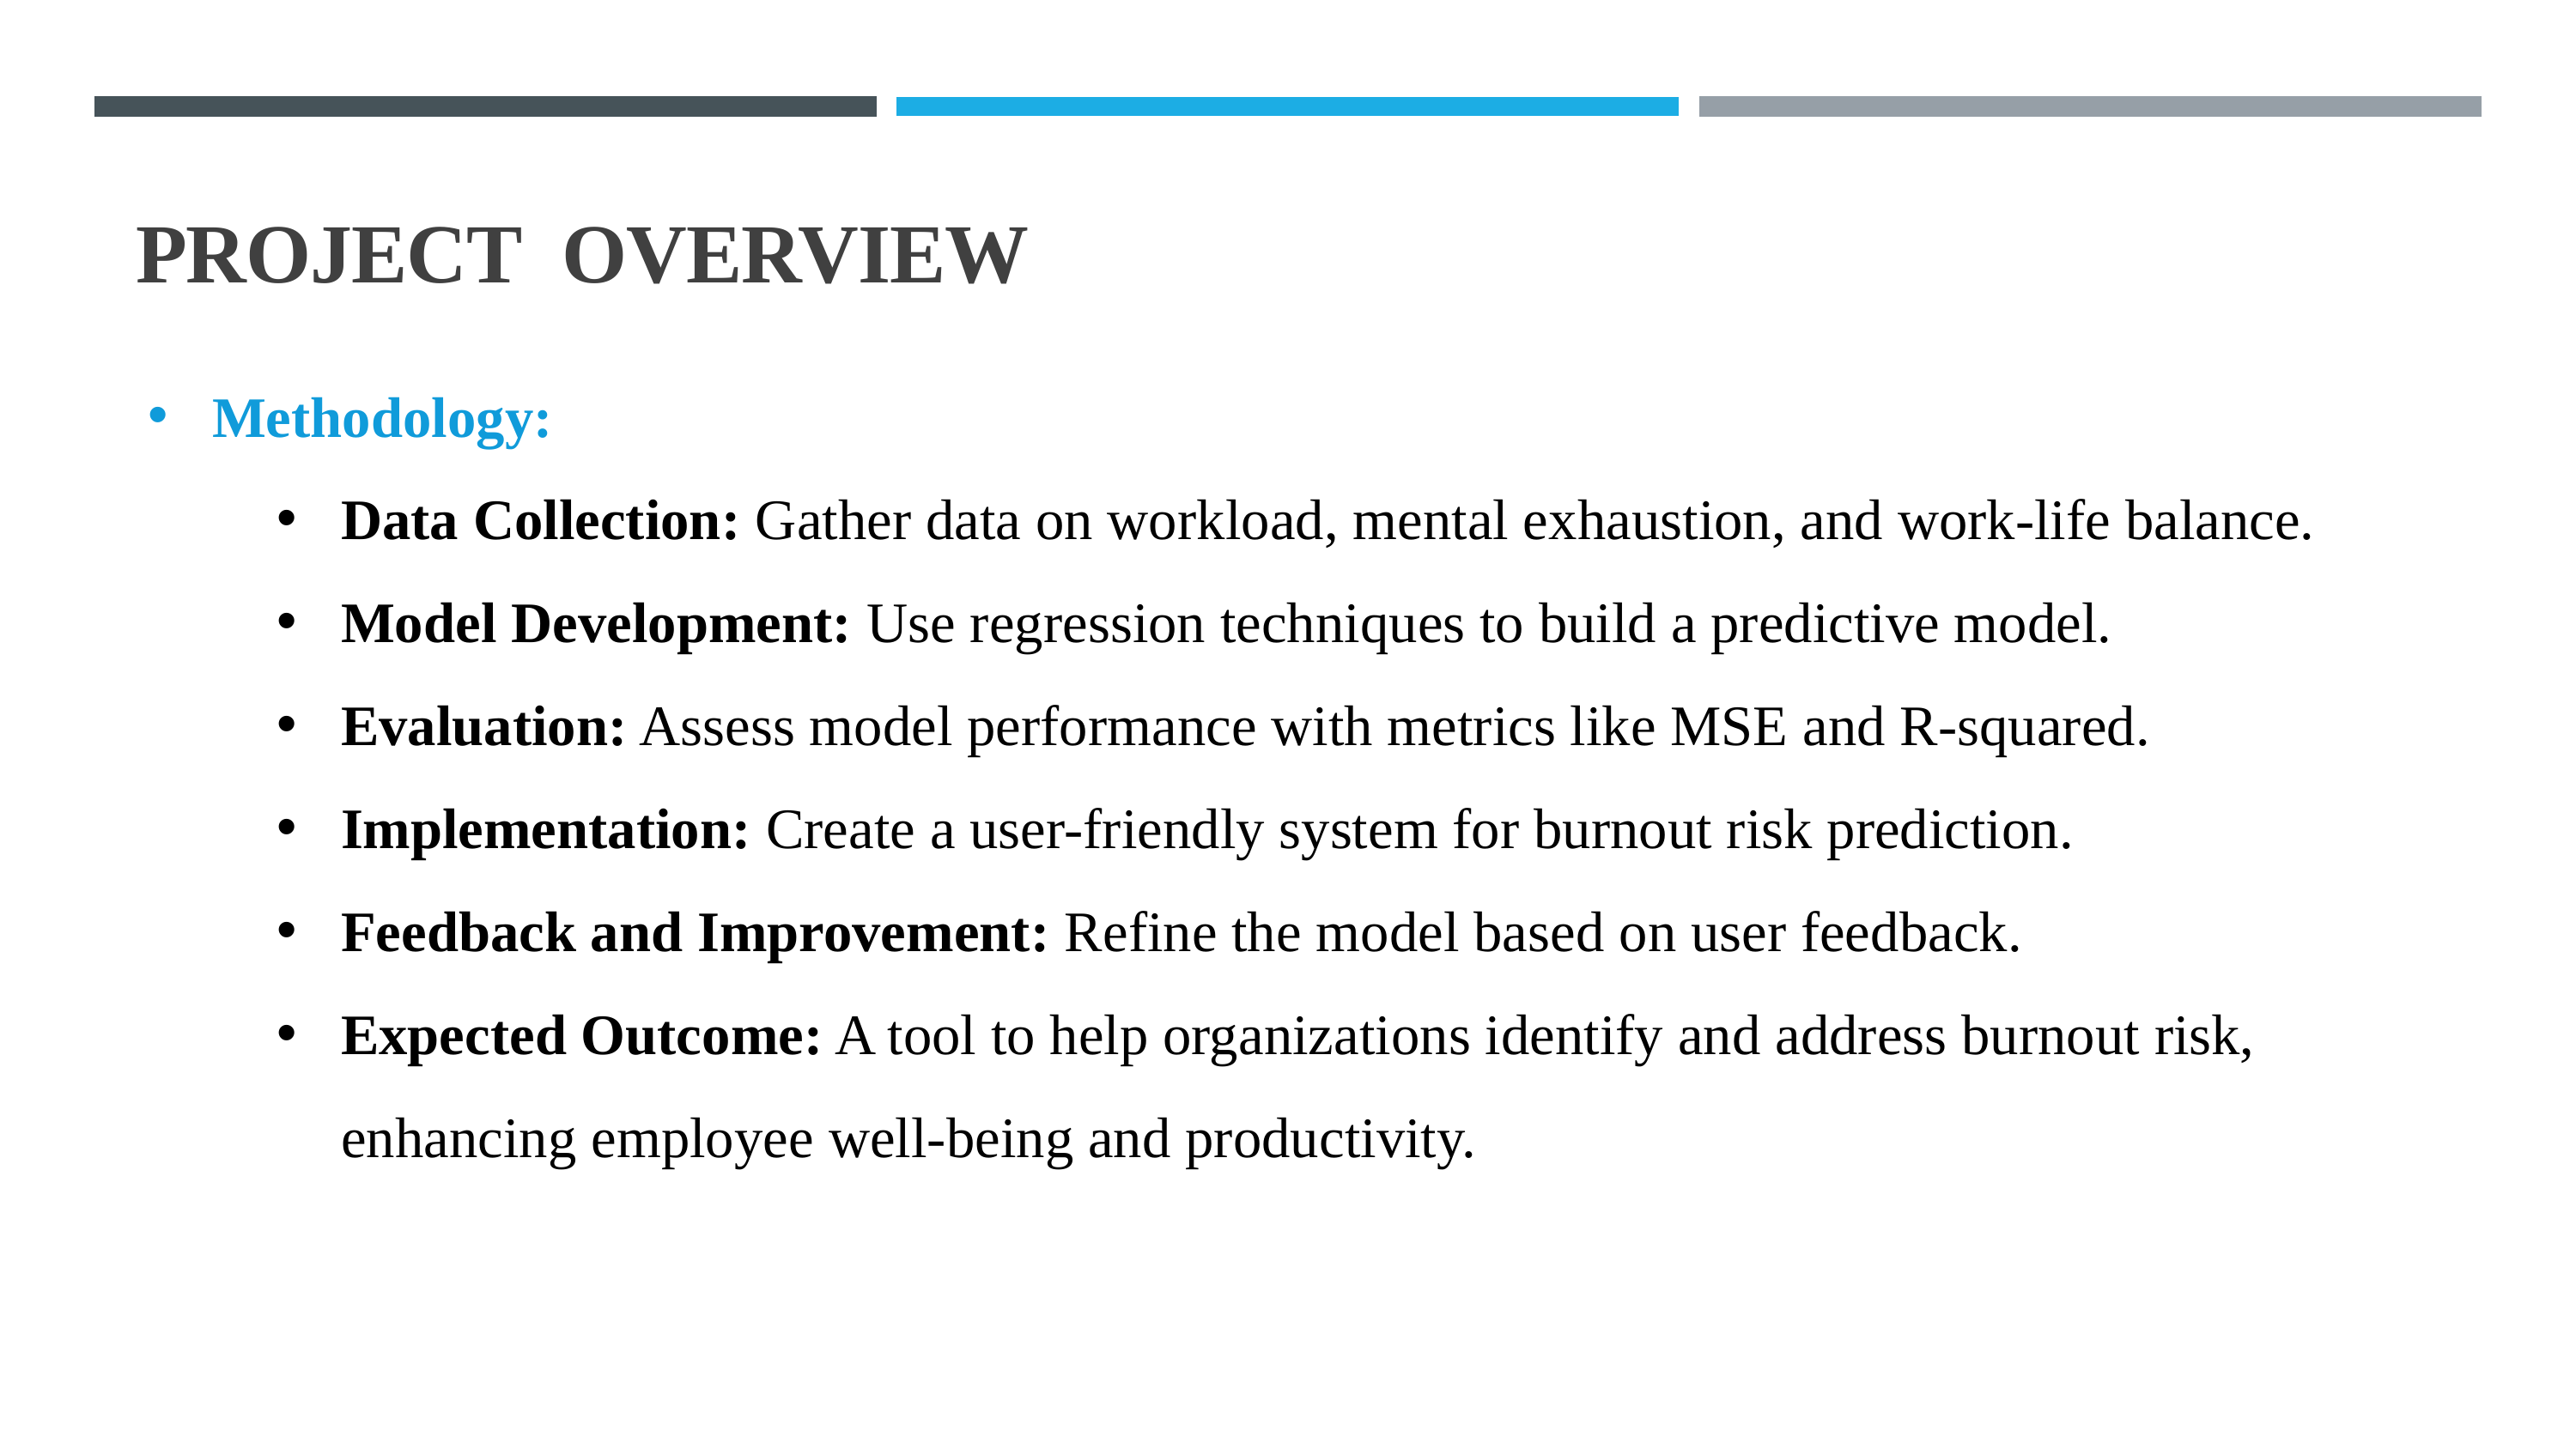

PROJECT  OVERVIEW

Methodology:
Data Collection: Gather data on workload, mental exhaustion, and work-life balance.
Model Development: Use regression techniques to build a predictive model.
Evaluation: Assess model performance with metrics like MSE and R-squared.
Implementation: Create a user-friendly system for burnout risk prediction.
Feedback and Improvement: Refine the model based on user feedback.
Expected Outcome: A tool to help organizations identify and address burnout risk, enhancing employee well-being and productivity.